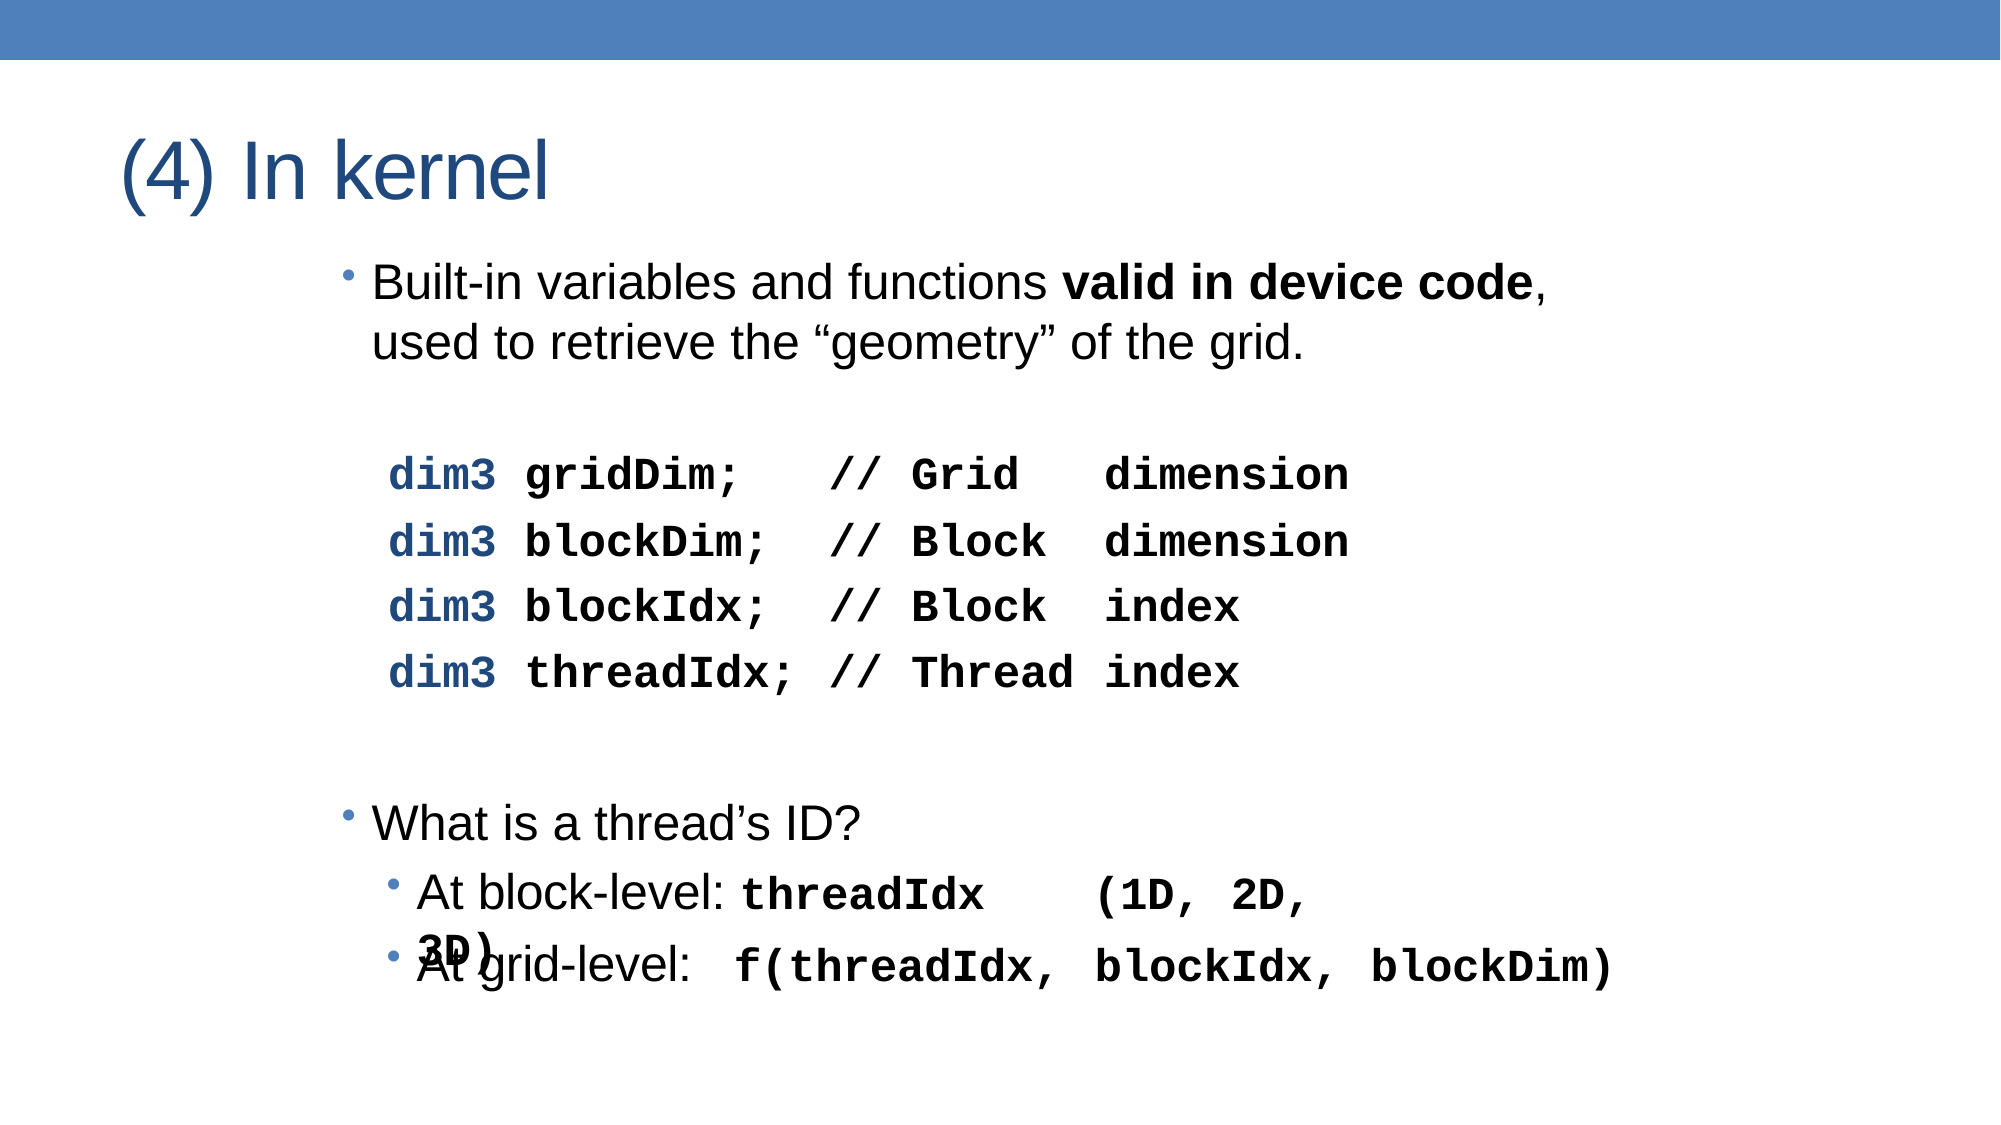

# (4) In kernel
Built-in variables and functions valid in device code,
used to retrieve the “geometry” of the grid.
| dim3 | gridDim; | // | Grid | dimension |
| --- | --- | --- | --- | --- |
| dim3 | blockDim; | // | Block | dimension |
| dim3 | blockIdx; | // | Block | index |
| dim3 | threadIdx; | // | Thread | index |
What is a thread’s ID?
At block-level: threadIdx	(1D,	2D,	3D)
At grid-level:
f(threadIdx,	blockIdx,	blockDim)